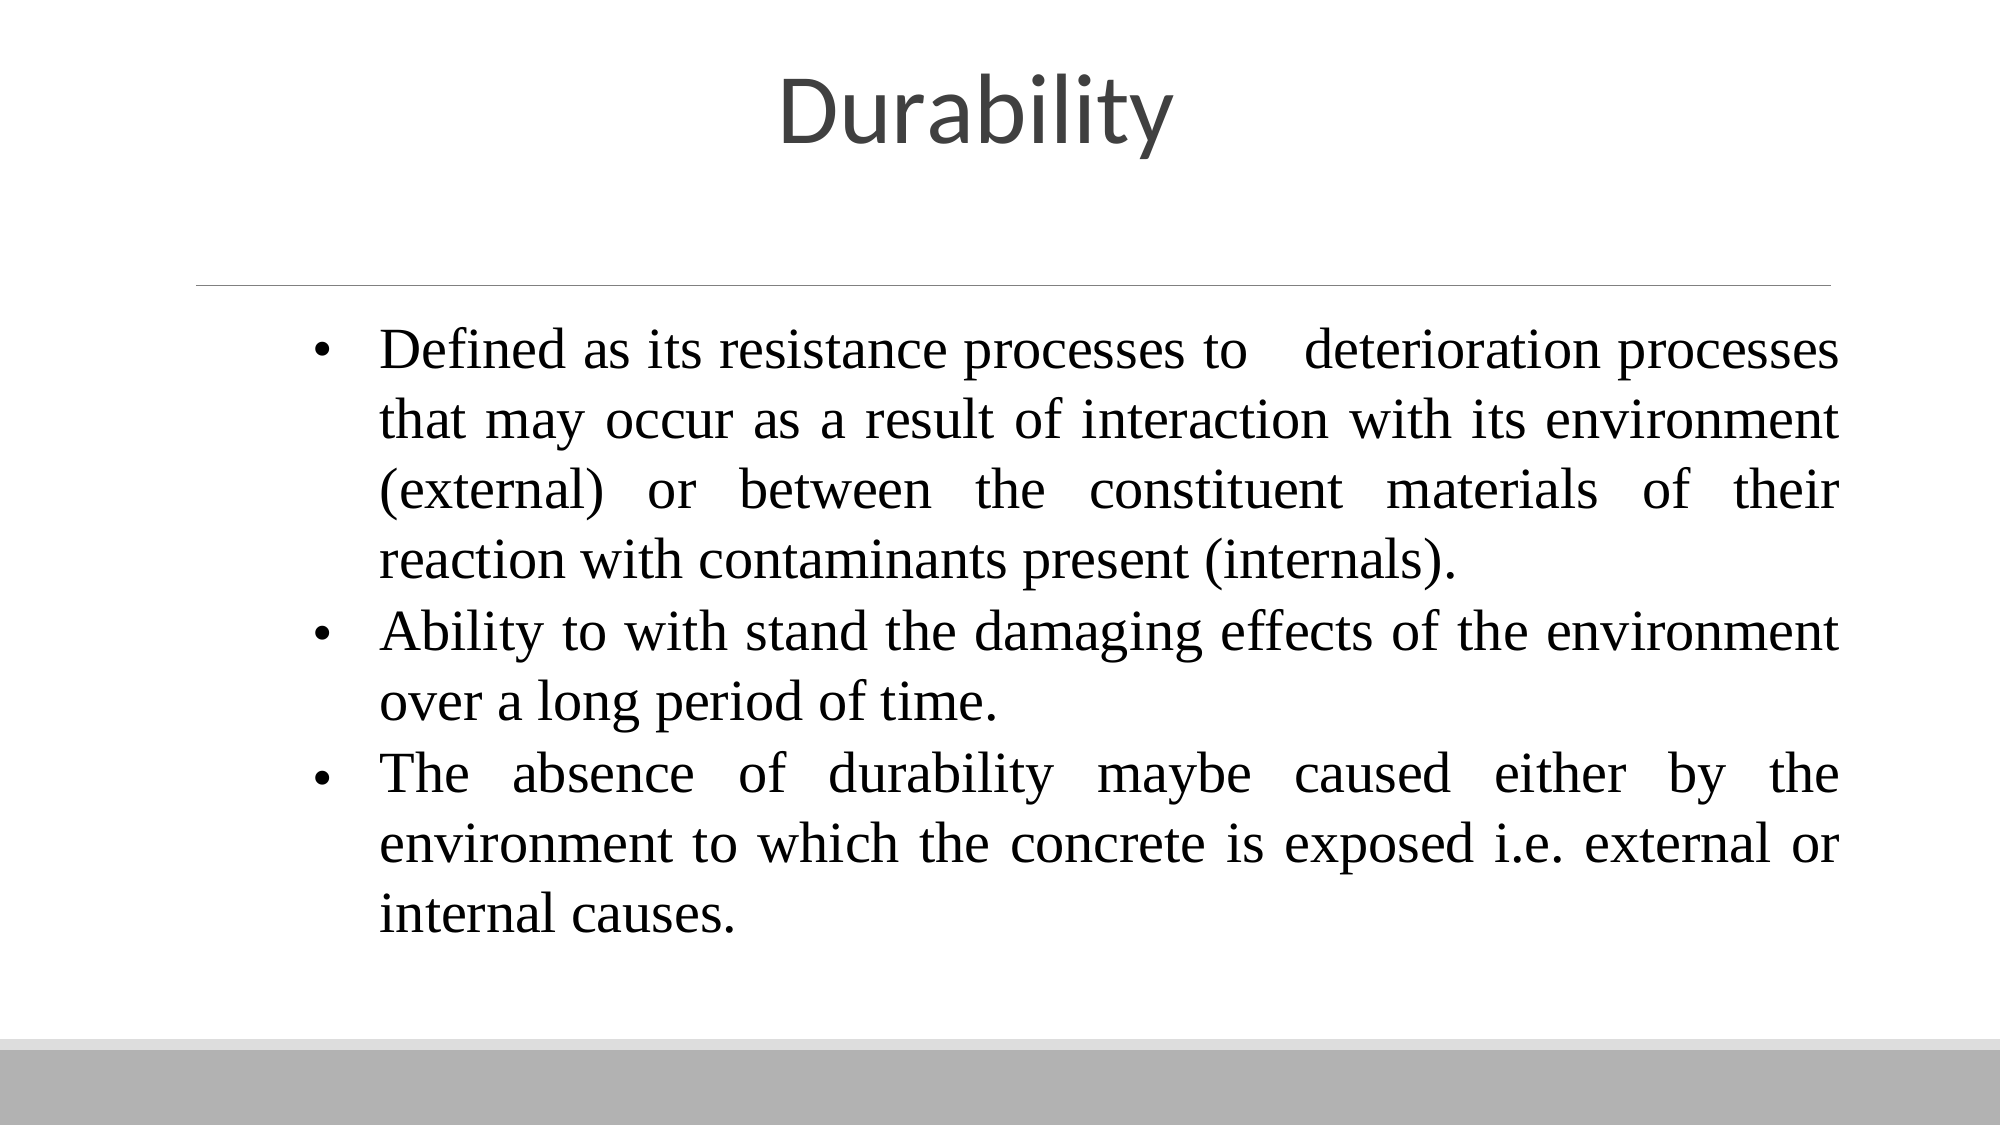

# Durability
•
Defined as its resistance processes to	deterioration processes that may occur as a result of interaction with its environment (external) or between the constituent materials of their reaction with contaminants present (internals).
Ability to with stand the damaging effects of the environment over a long period of time.
The absence of durability maybe caused either by the environment to which the concrete is exposed i.e. external or internal causes.
•
•